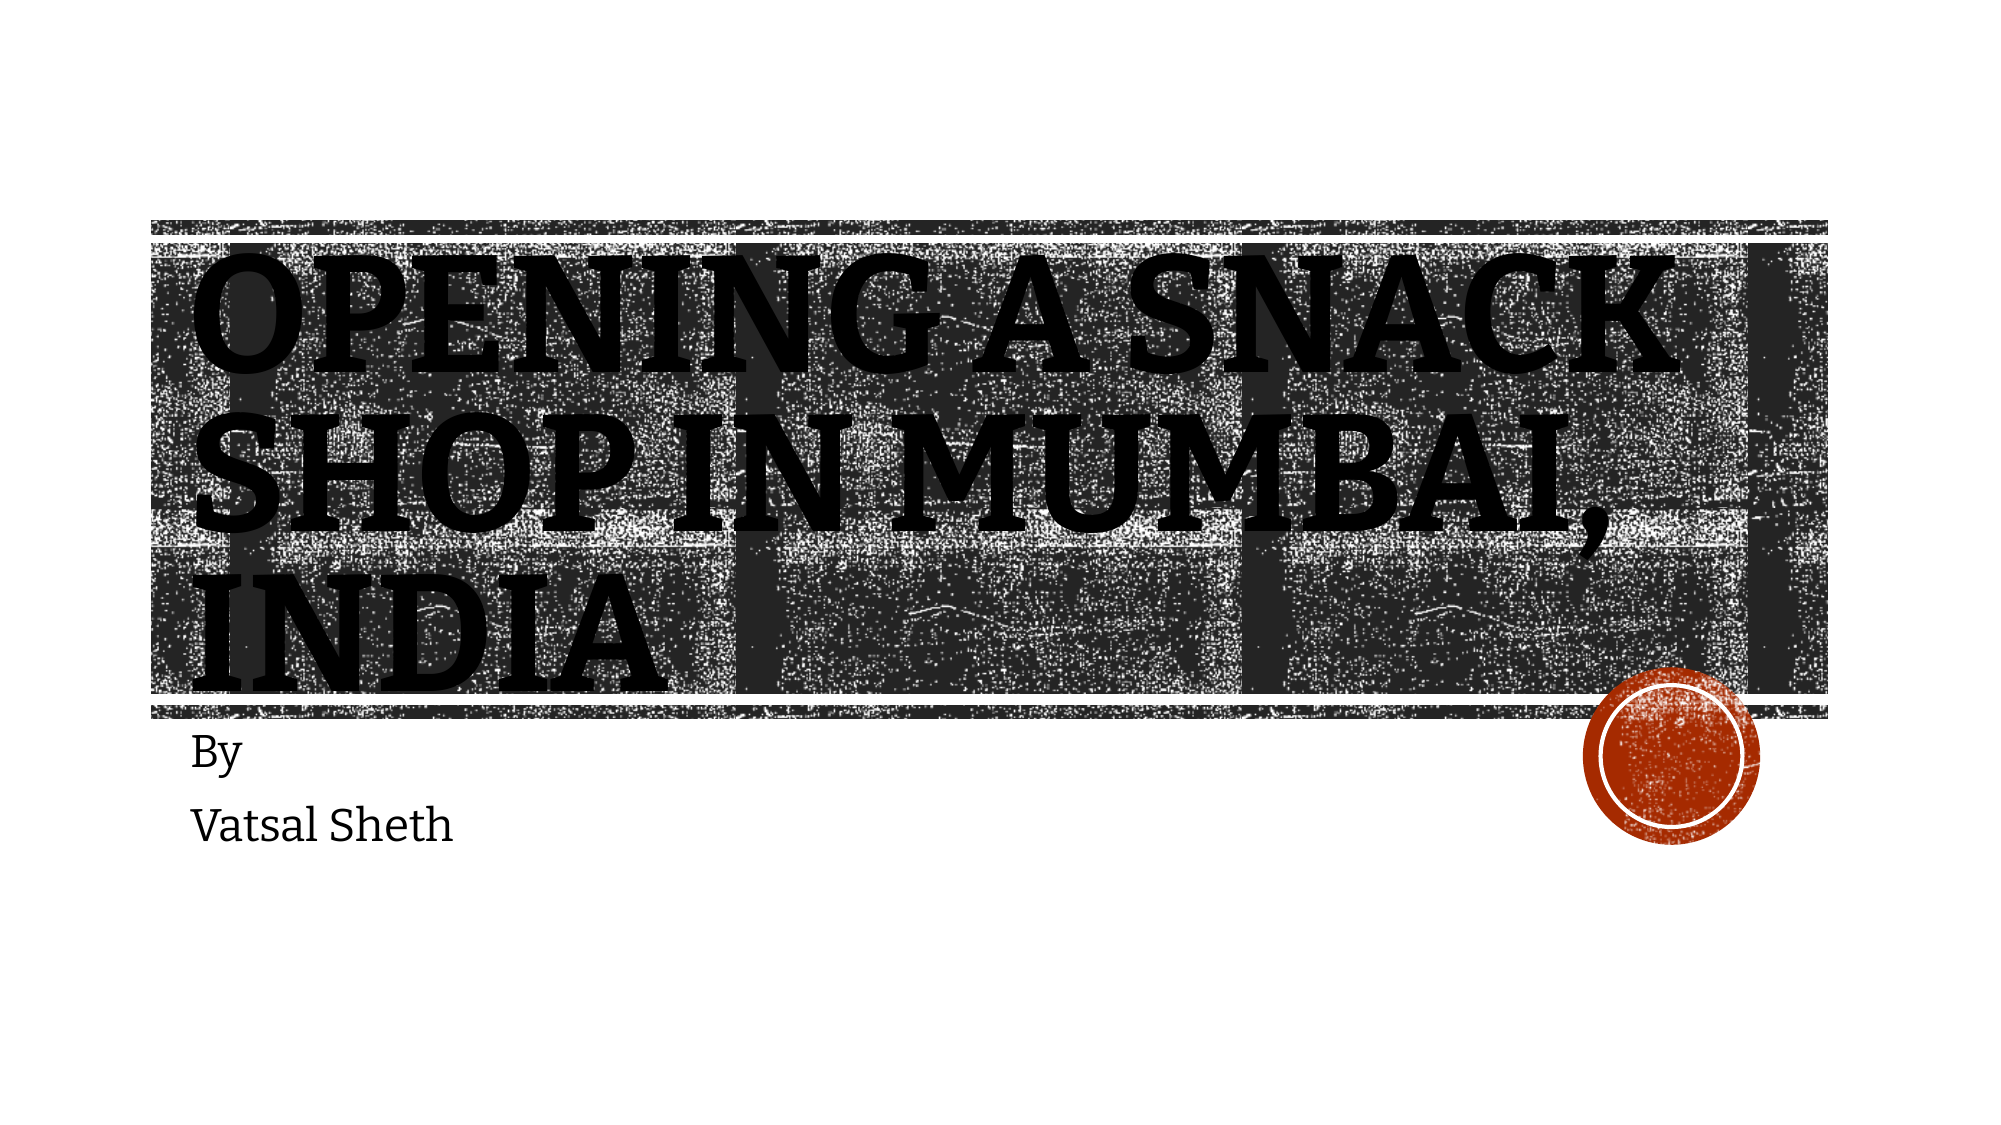

# Opening a Snack shop in Mumbai, India
By
Vatsal Sheth